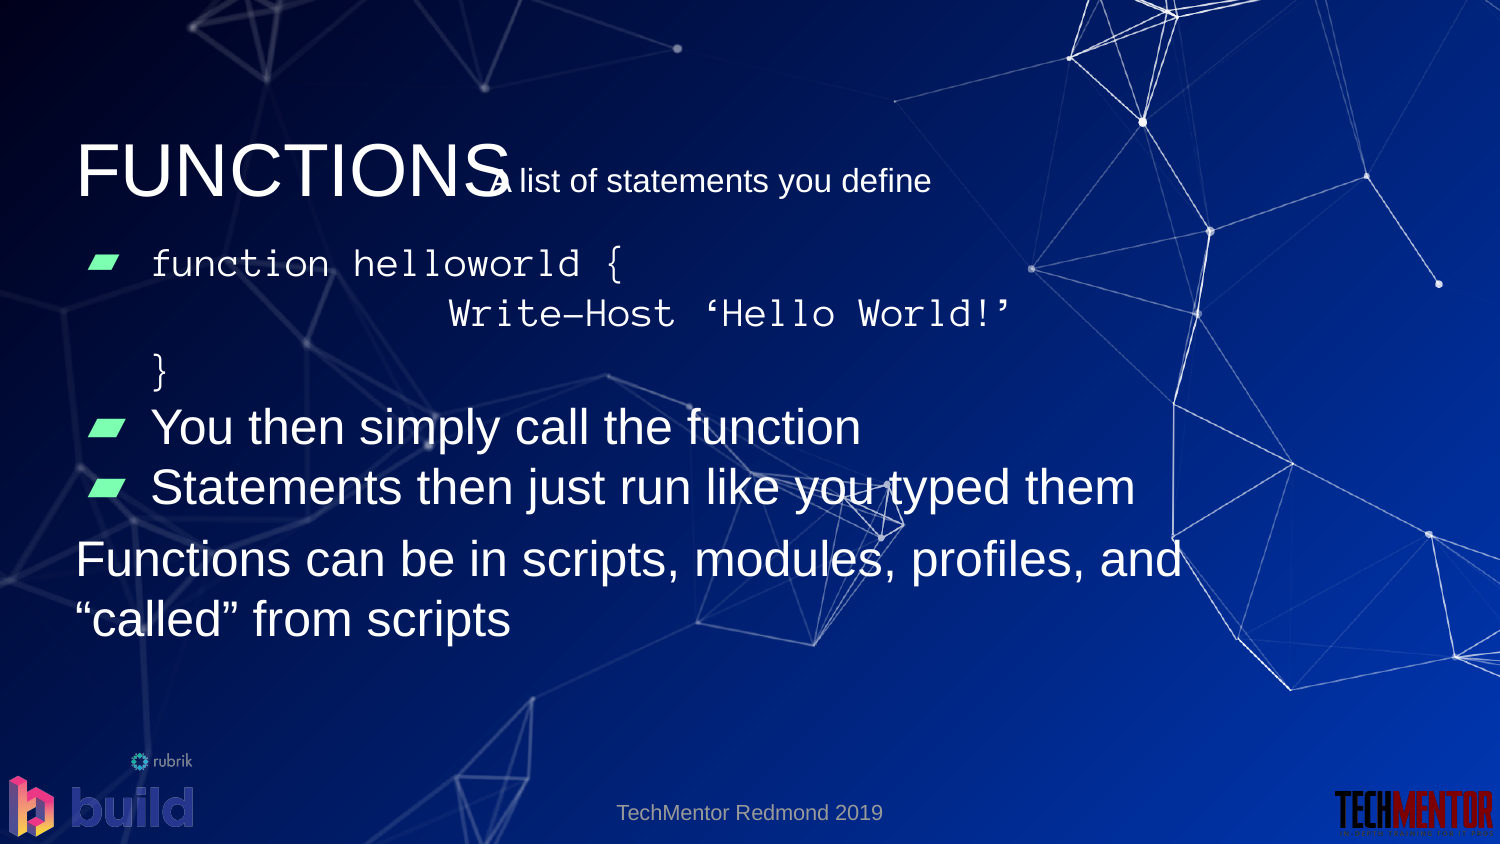

# FUNCTIONS
A list of statements you define
function helloworld {
		Write-Host ‘Hello World!’
}
You then simply call the function
Statements then just run like you typed them
Functions can be in scripts, modules, profiles, and “called” from scripts